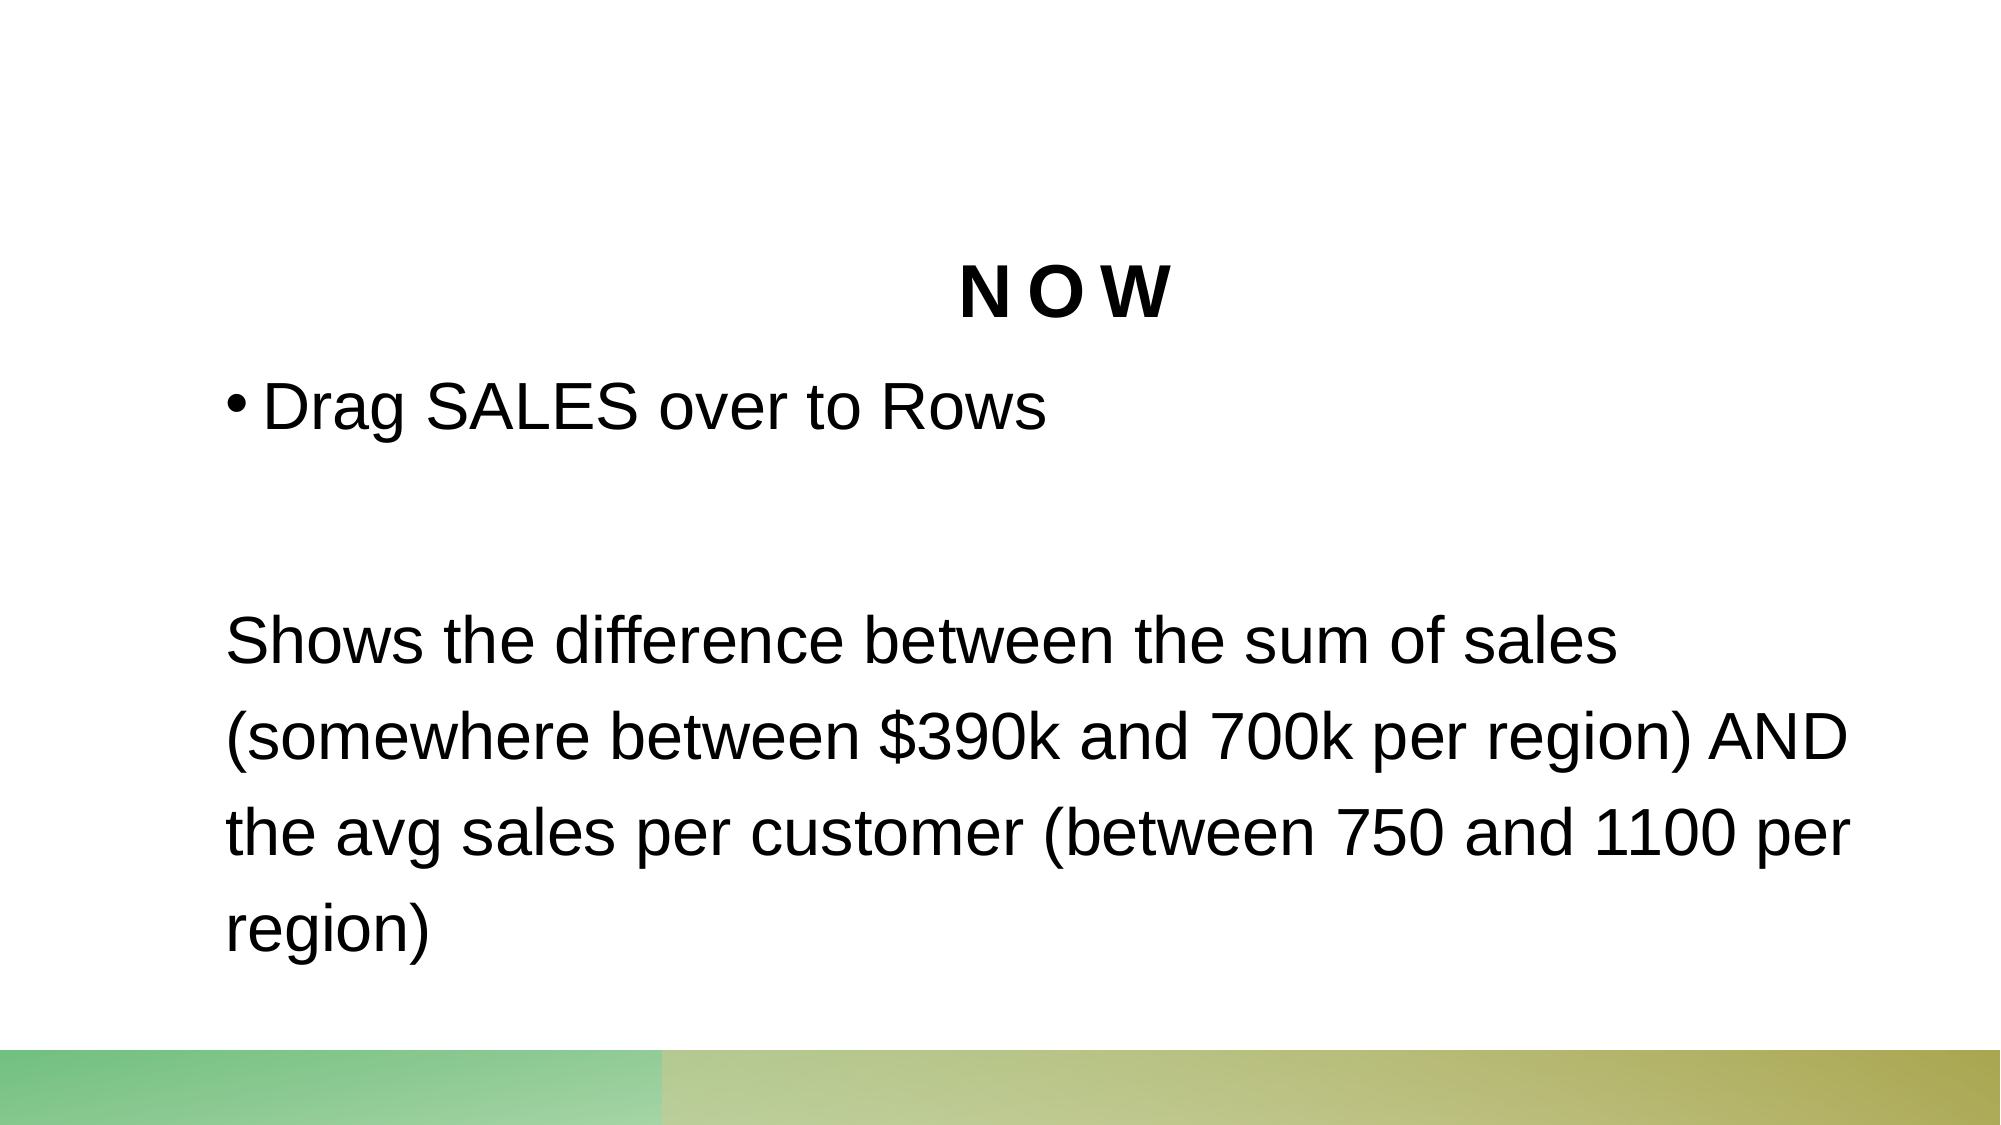

# NOW
Drag SALES over to Rows

Shows the difference between the sum of sales (somewhere between $390k and 700k per region) AND the avg sales per customer (between 750 and 1100 per region)